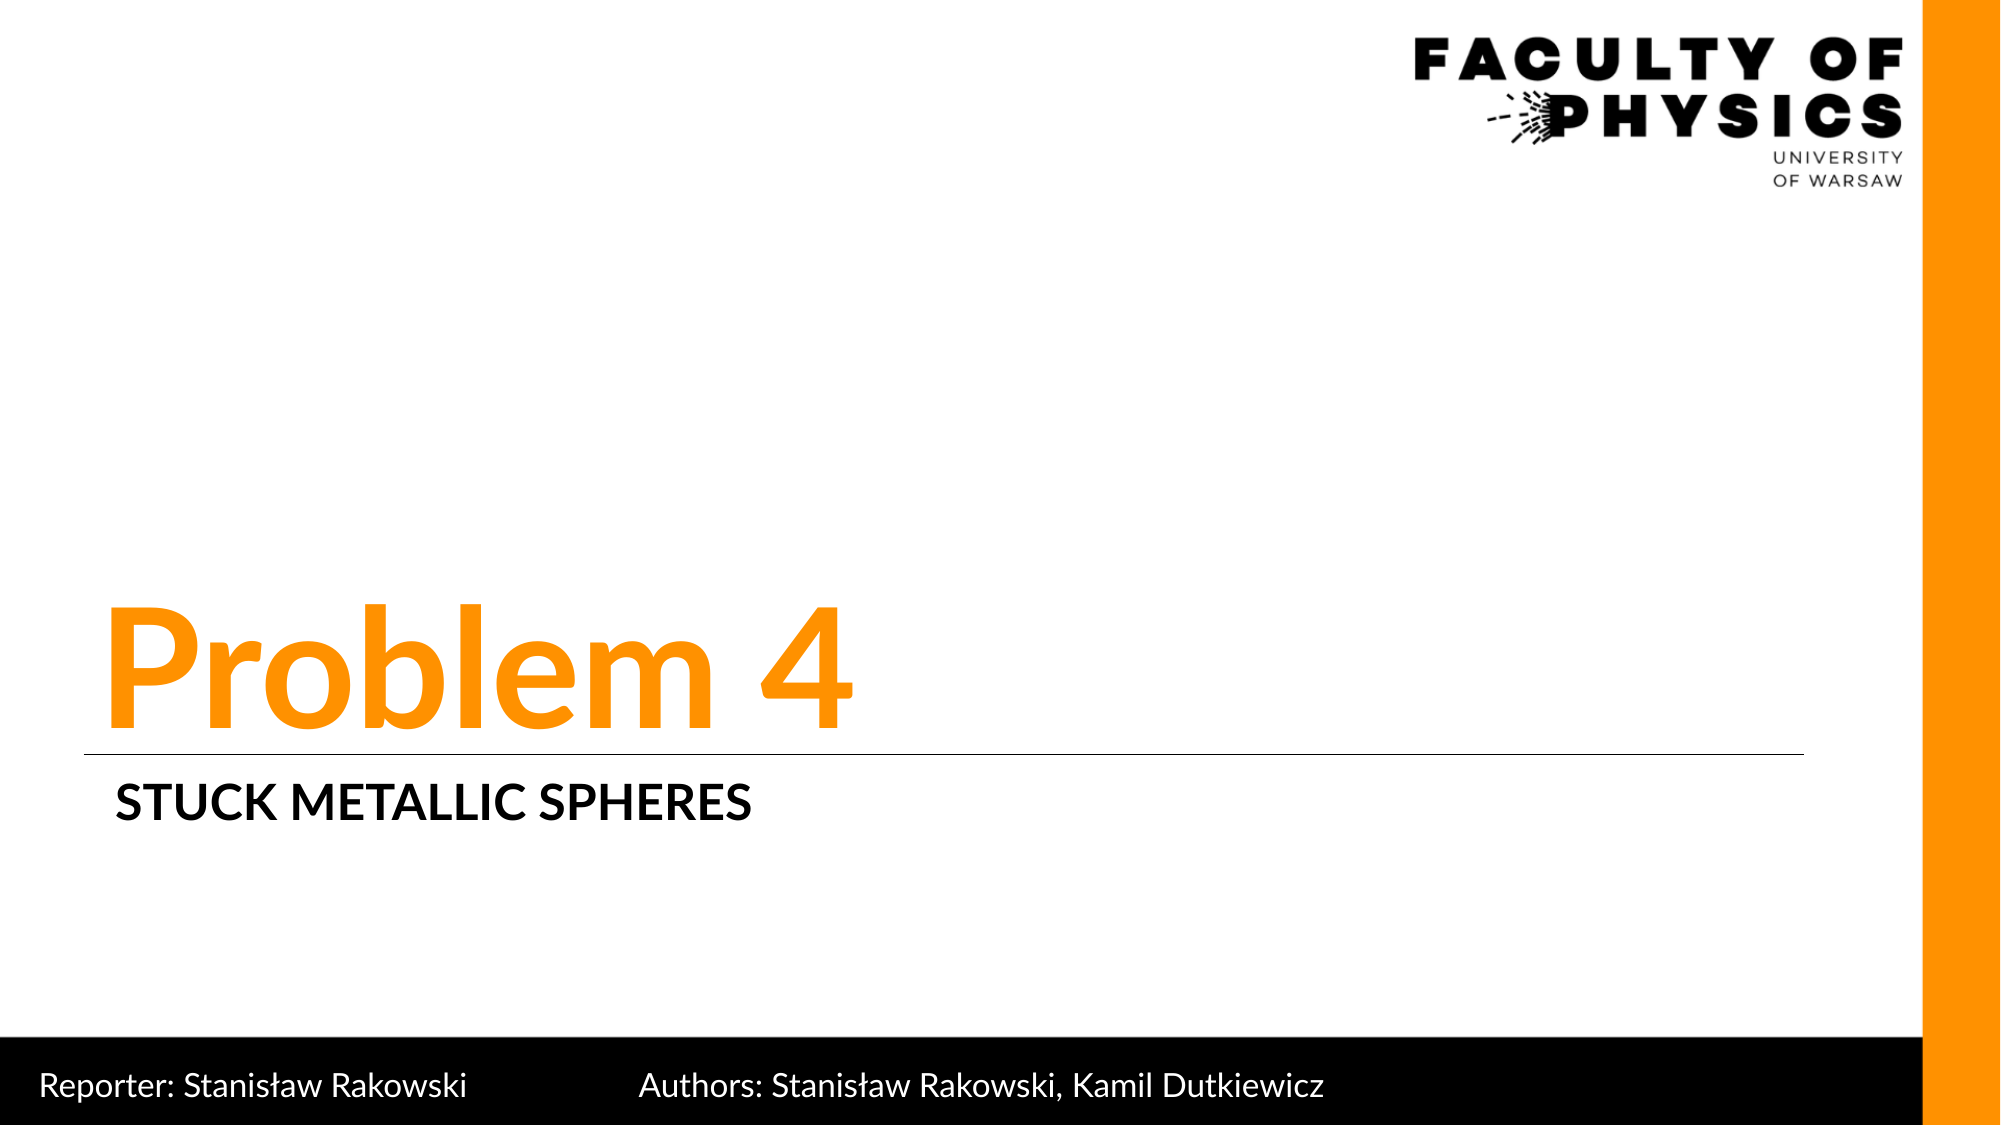

# Problem 4
STUCK METALLIC SPHERES
Reporter: Stanisław Rakowski 		Authors: Stanisław Rakowski, Kamil Dutkiewicz